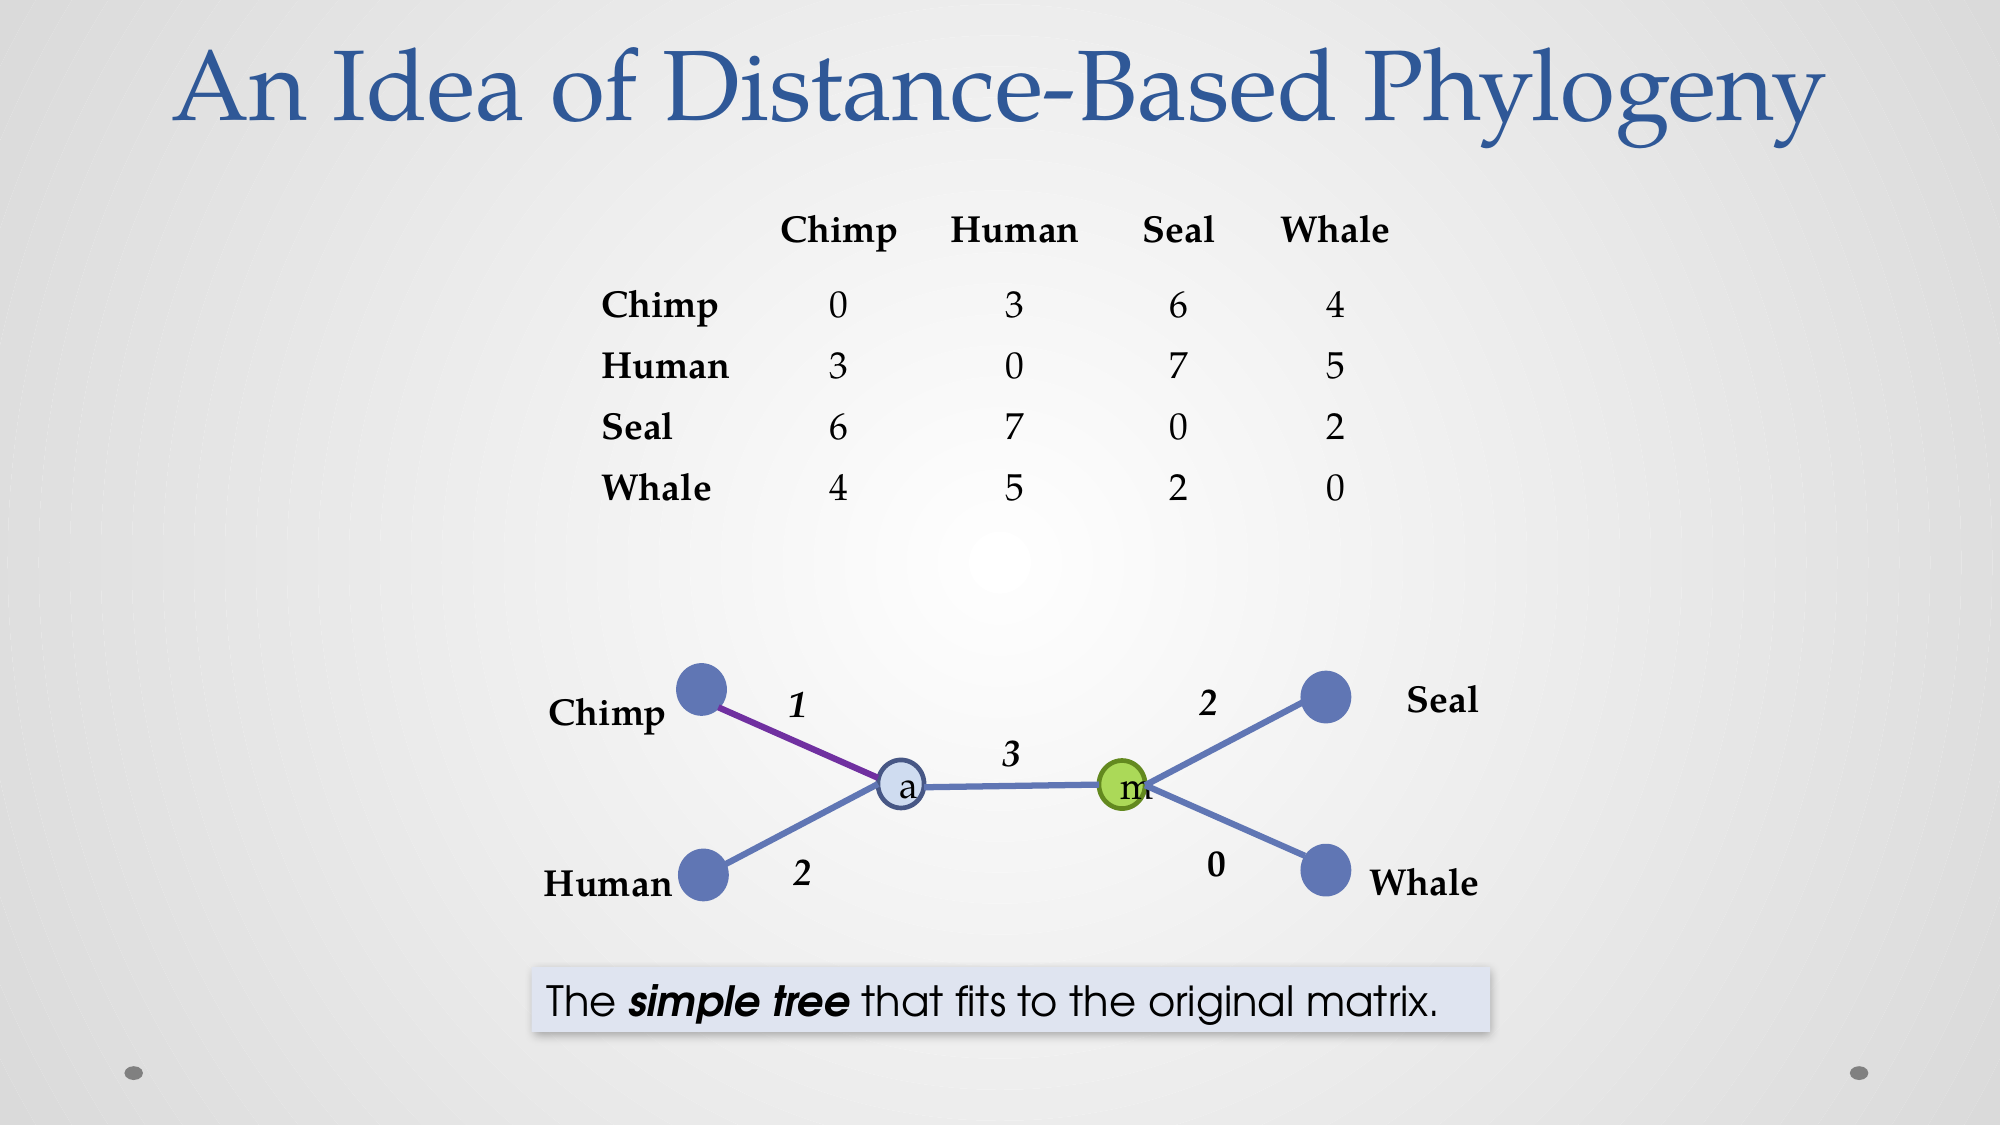

# An Idea of Distance-Based Phylogeny
|  | Chimp | Human | Seal | Whale |
| --- | --- | --- | --- | --- |
| Chimp | 0 | 3 | 6 | 4 |
| Human | 3 | 0 | 7 | 5 |
| Seal | 6 | 7 | 0 | 2 |
| Whale | 4 | 5 | 2 | 0 |

Seal
2

m
0

Whale
1
Chimp
3
a
2

Human
The simple tree that fits to the original matrix.